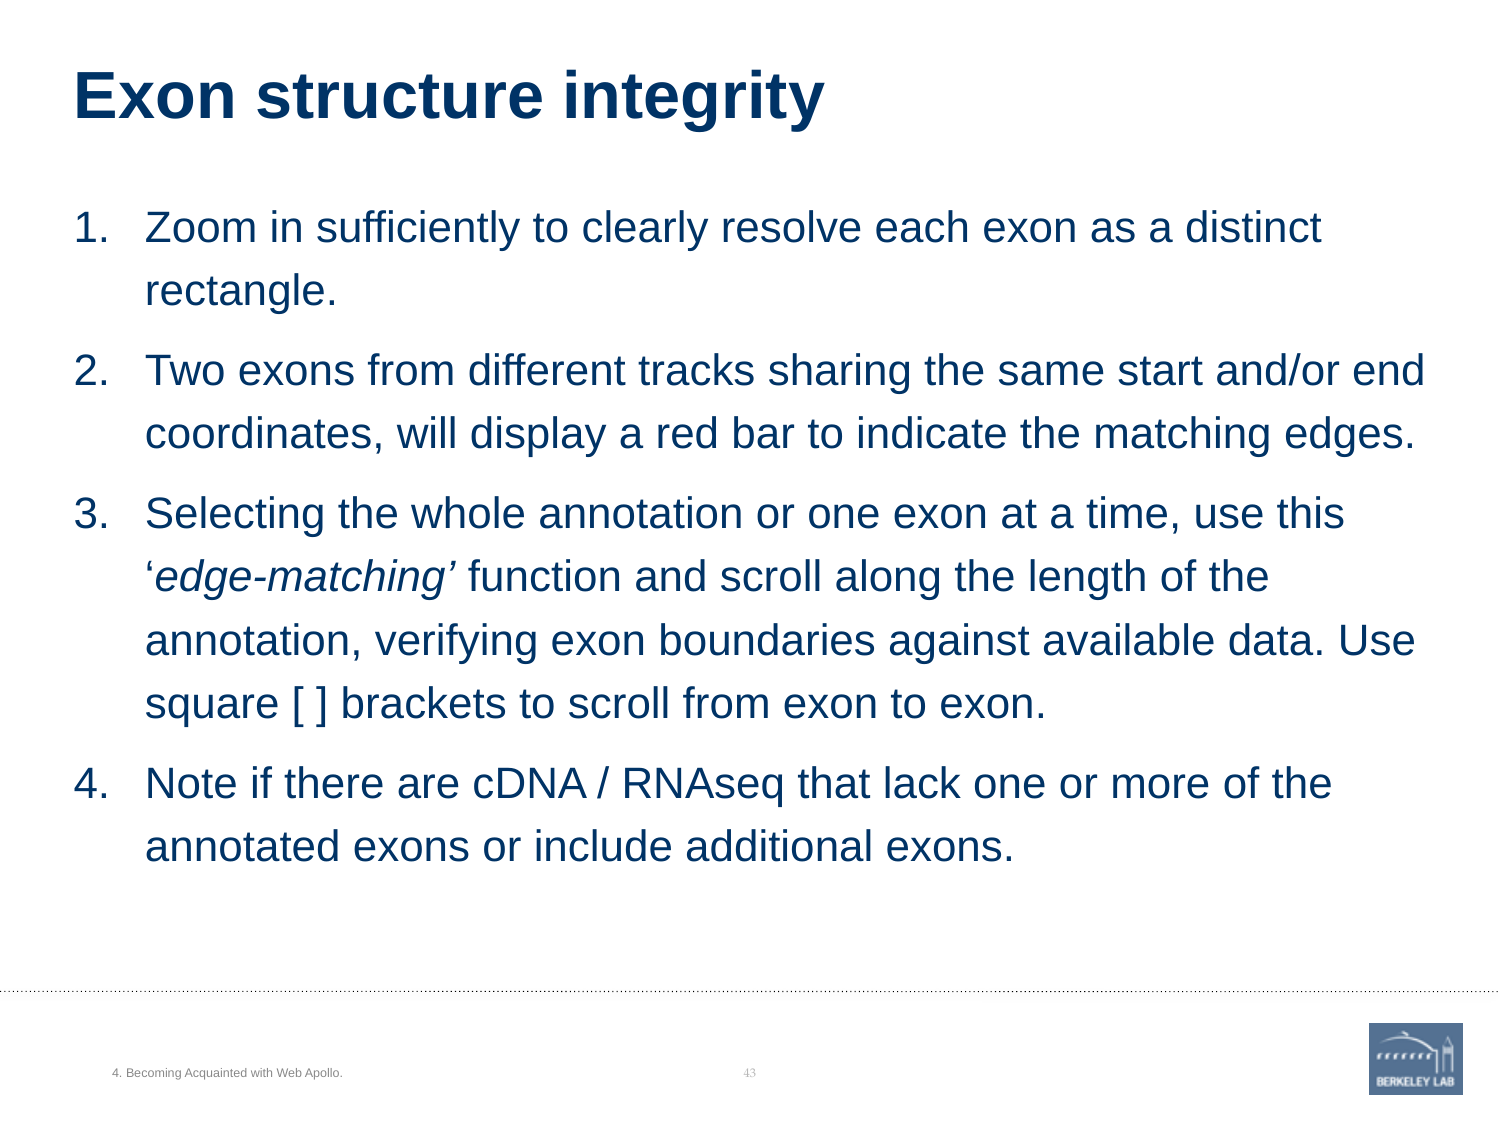

Exon structure integrity
Zoom in sufficiently to clearly resolve each exon as a distinct rectangle.
Two exons from different tracks sharing the same start and/or end coordinates, will display a red bar to indicate the matching edges.
Selecting the whole annotation or one exon at a time, use this ‘edge-matching’ function and scroll along the length of the annotation, verifying exon boundaries against available data. Use square [ ] brackets to scroll from exon to exon.
Note if there are cDNA / RNAseq that lack one or more of the annotated exons or include additional exons.

4. Becoming Acquainted with Web Apollo.
43
43 |